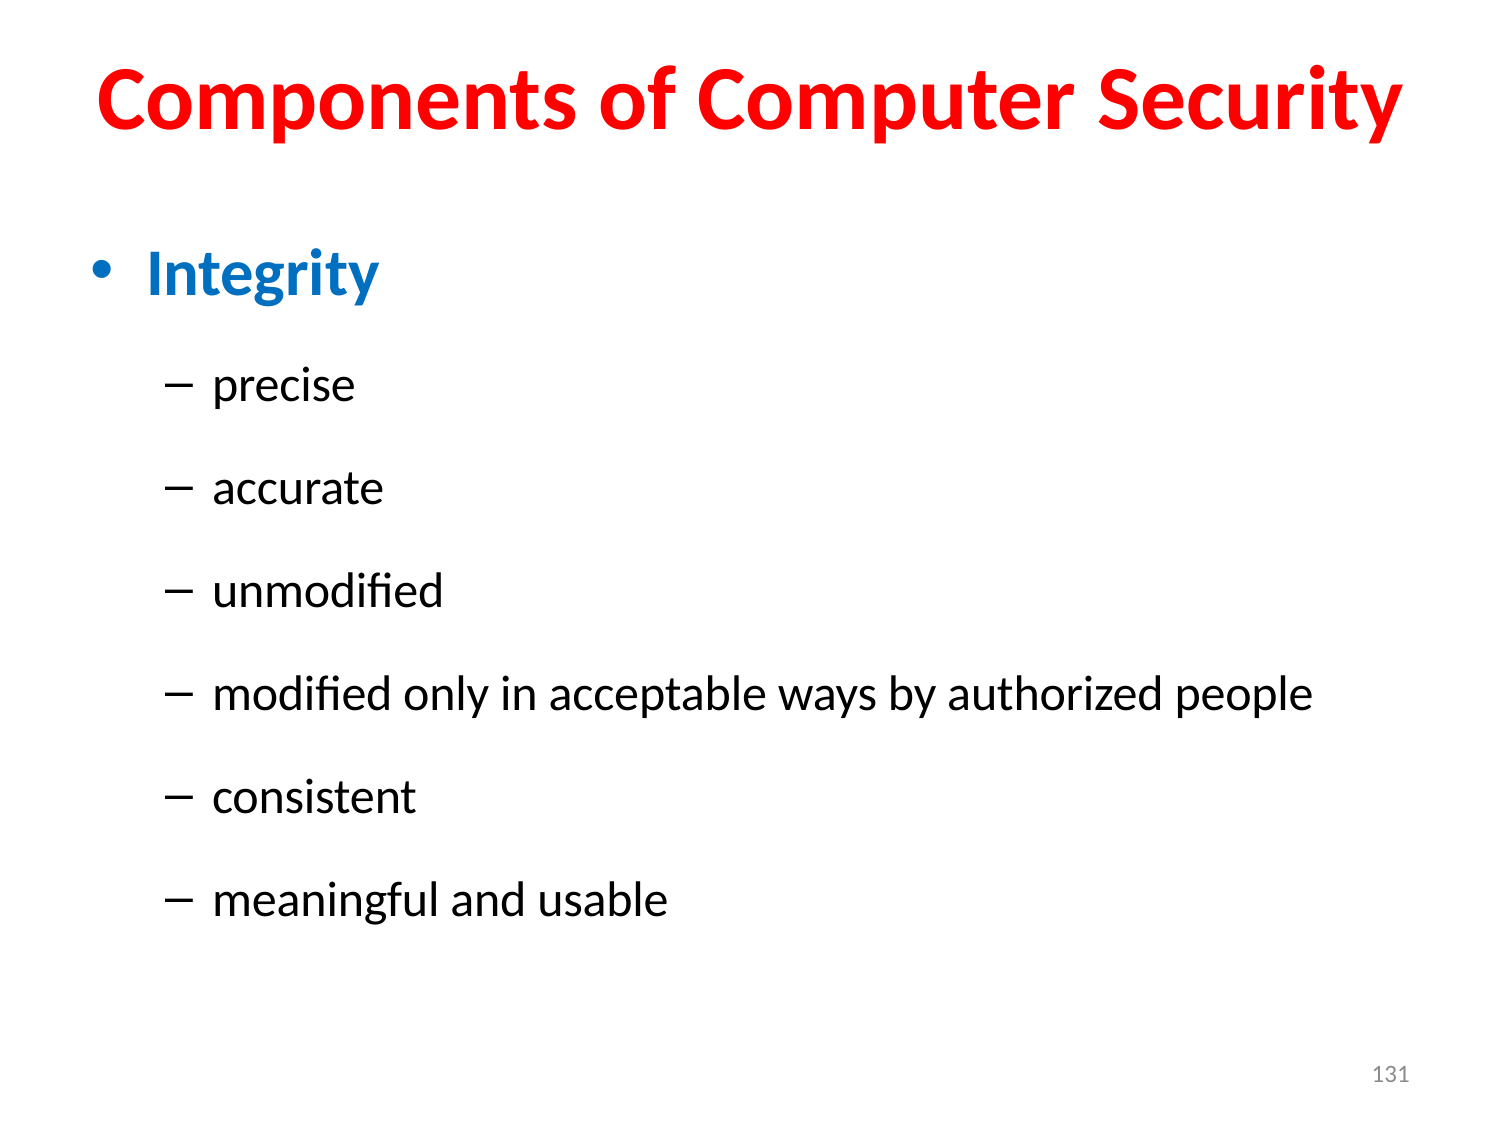

Components of Computer Security
Integrity
precise
accurate
unmodified
modified only in acceptable ways by authorized people
consistent
meaningful and usable
131